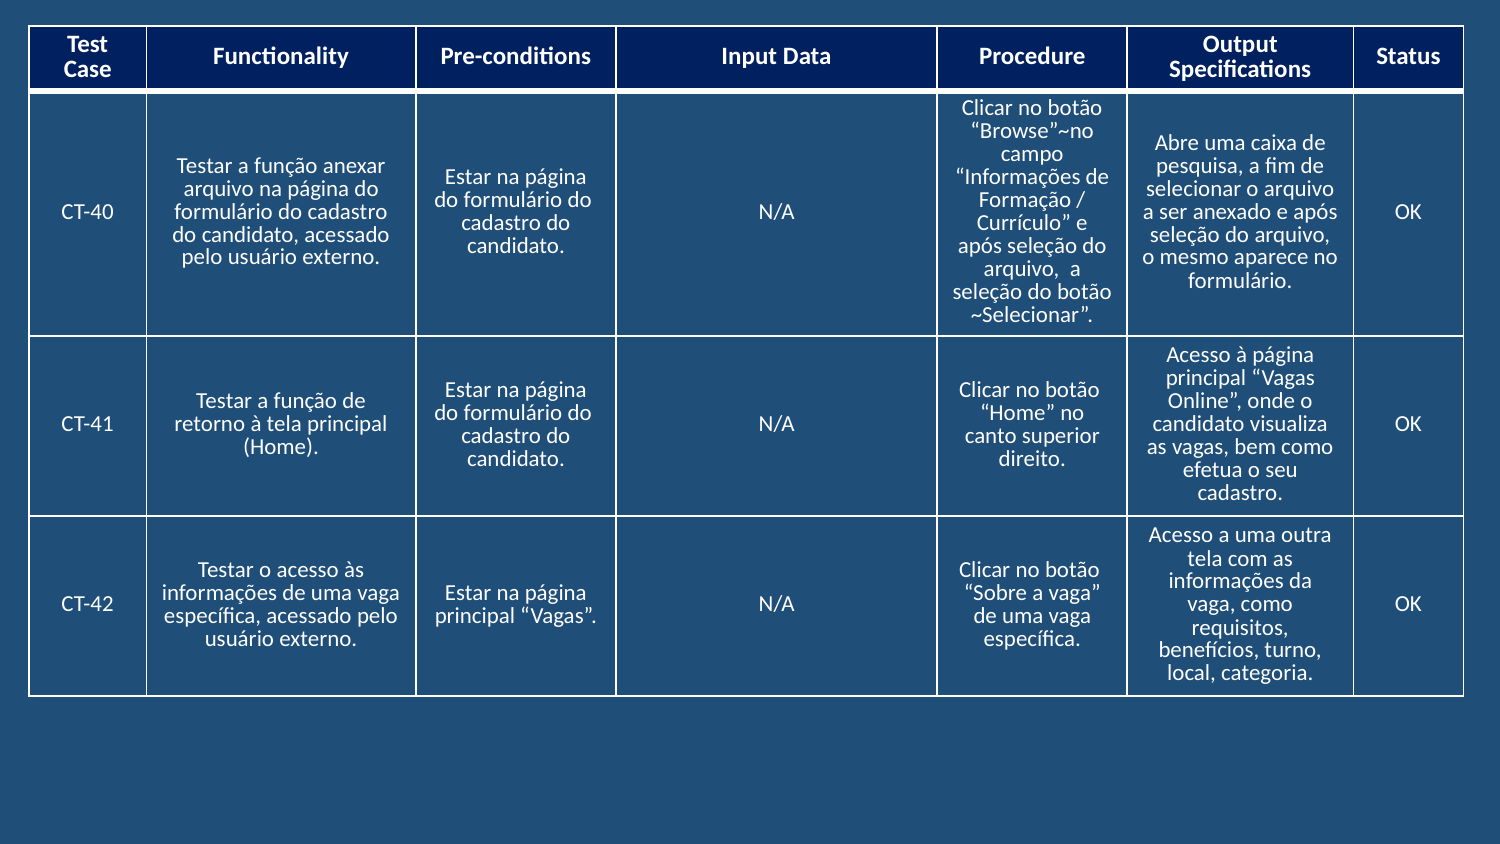

| Test Case | Functionality | Pre-conditions | Input Data | Procedure | Output Specifications | Status |
| --- | --- | --- | --- | --- | --- | --- |
| CT-40 | Testar a função anexar arquivo na página do formulário do cadastro do candidato, acessado pelo usuário externo. | Estar na página do formulário do cadastro do candidato. | N/A | Clicar no botão “Browse”~no campo “Informações de Formação / Currículo” e após seleção do arquivo, a seleção do botão ~Selecionar”. | Abre uma caixa de pesquisa, a fim de selecionar o arquivo a ser anexado e após seleção do arquivo, o mesmo aparece no formulário. | OK |
| CT-41 | Testar a função de retorno à tela principal (Home). | Estar na página do formulário do cadastro do candidato. | N/A | Clicar no botão “Home” no canto superior direito. | Acesso à página principal “Vagas Online”, onde o candidato visualiza as vagas, bem como efetua o seu cadastro. | OK |
| CT-42 | Testar o acesso às informações de uma vaga específica, acessado pelo usuário externo. | Estar na página principal “Vagas”. | N/A | Clicar no botão “Sobre a vaga” de uma vaga específica. | Acesso a uma outra tela com as informações da vaga, como requisitos, benefícios, turno, local, categoria. | OK |